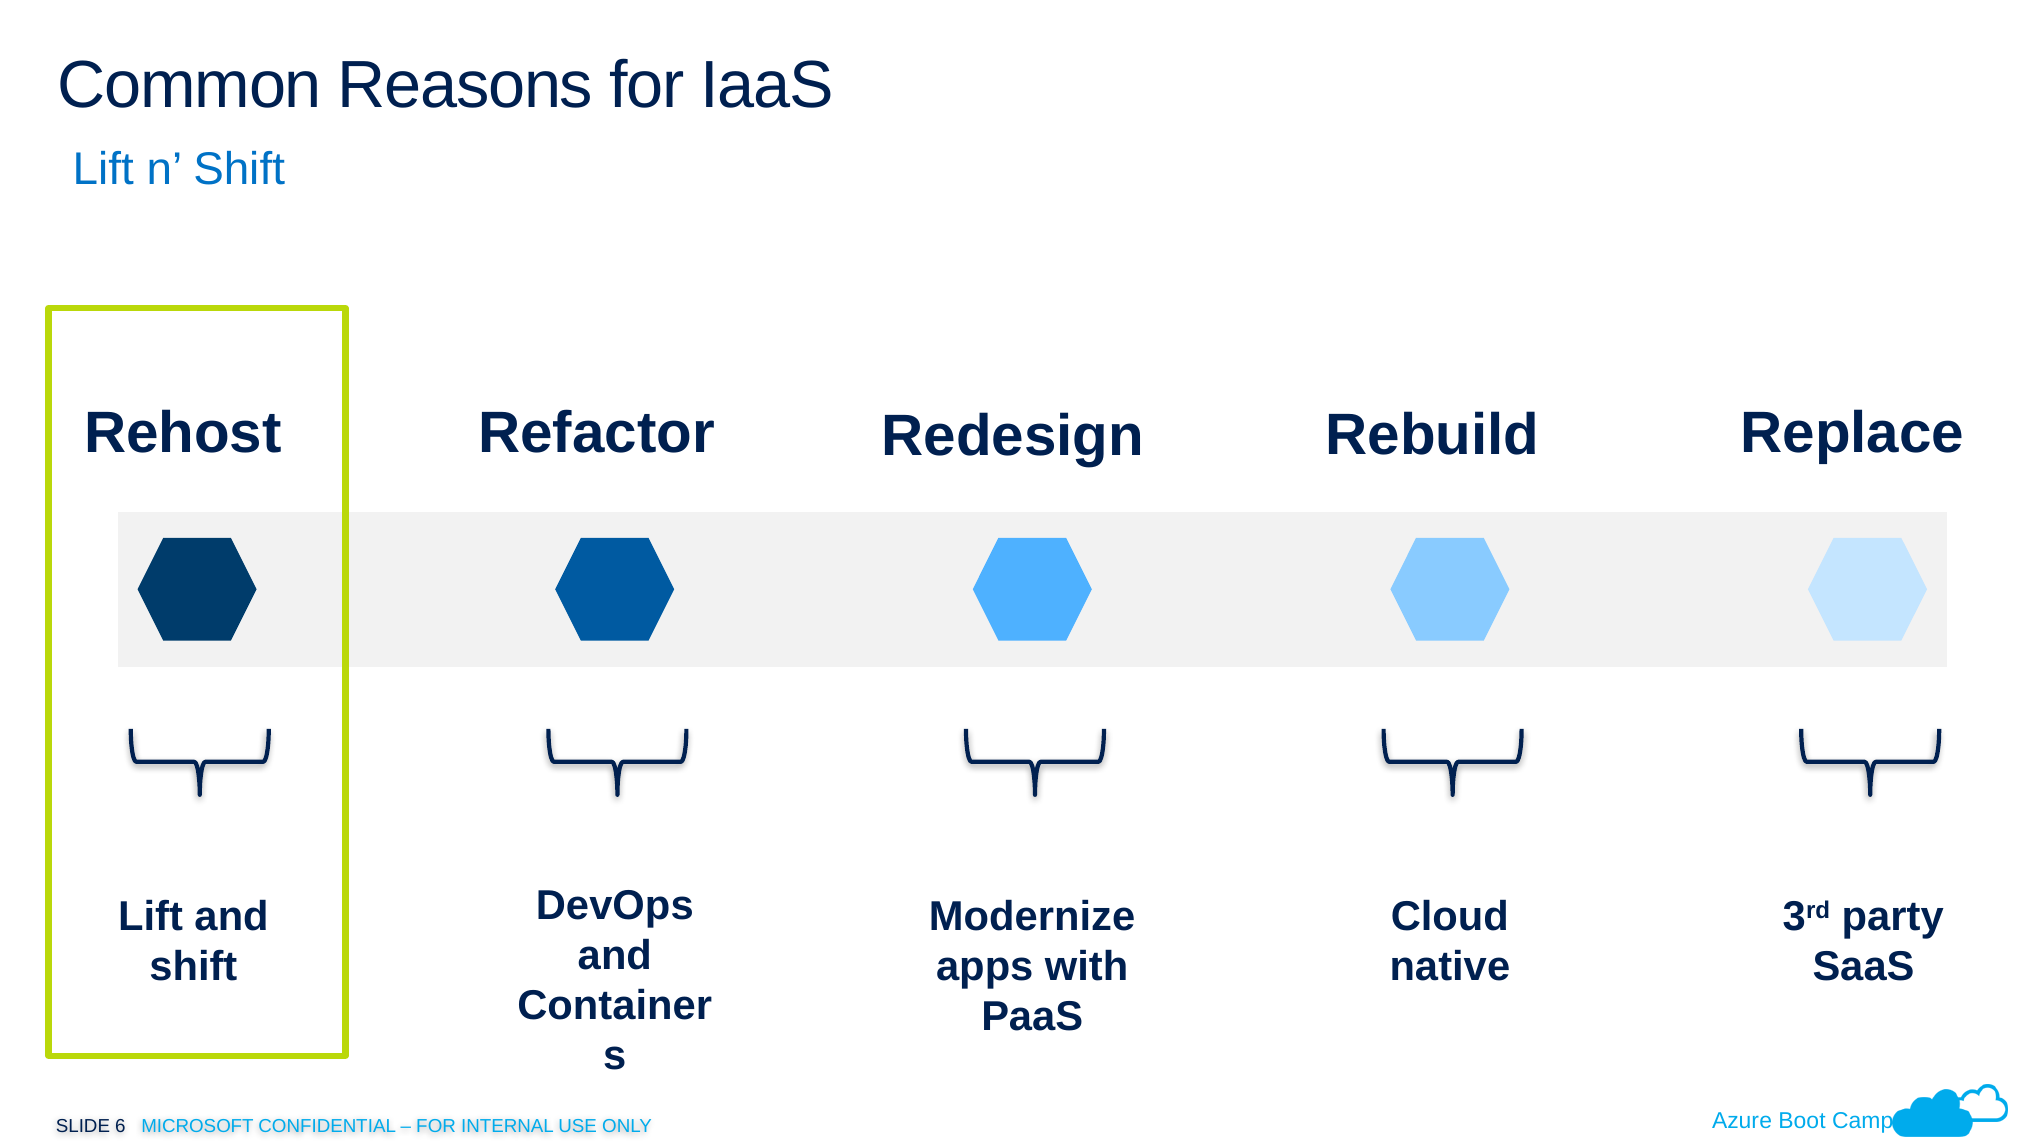

# Common Reasons for IaaS
Lift n’ Shift

Rehost
Refactor
Replace
Rebuild
Redesign

DevOps and Containers
Modernize apps with
PaaS
Lift and shift
Cloud native
3rd party
SaaS